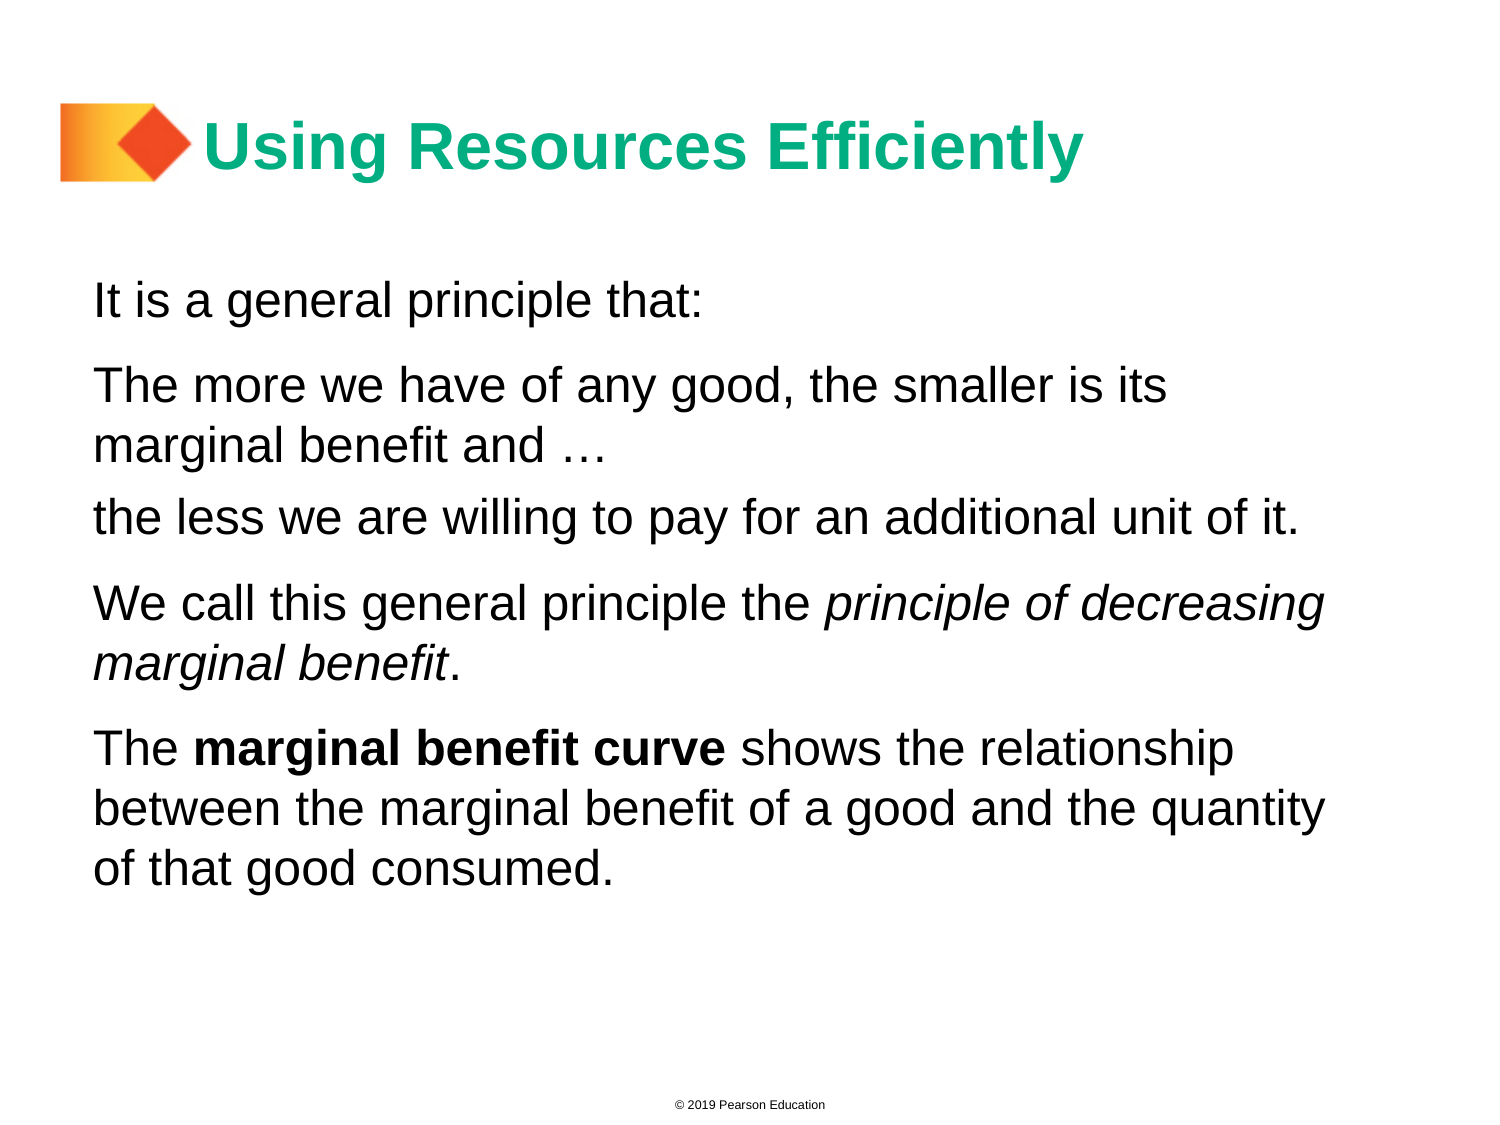

# Using Resources Efficiently
It is a general principle that:
The more we have of any good, the smaller is its marginal benefit and …
the less we are willing to pay for an additional unit of it.
We call this general principle the principle of decreasing marginal benefit.
The marginal benefit curve shows the relationship between the marginal benefit of a good and the quantity of that good consumed.